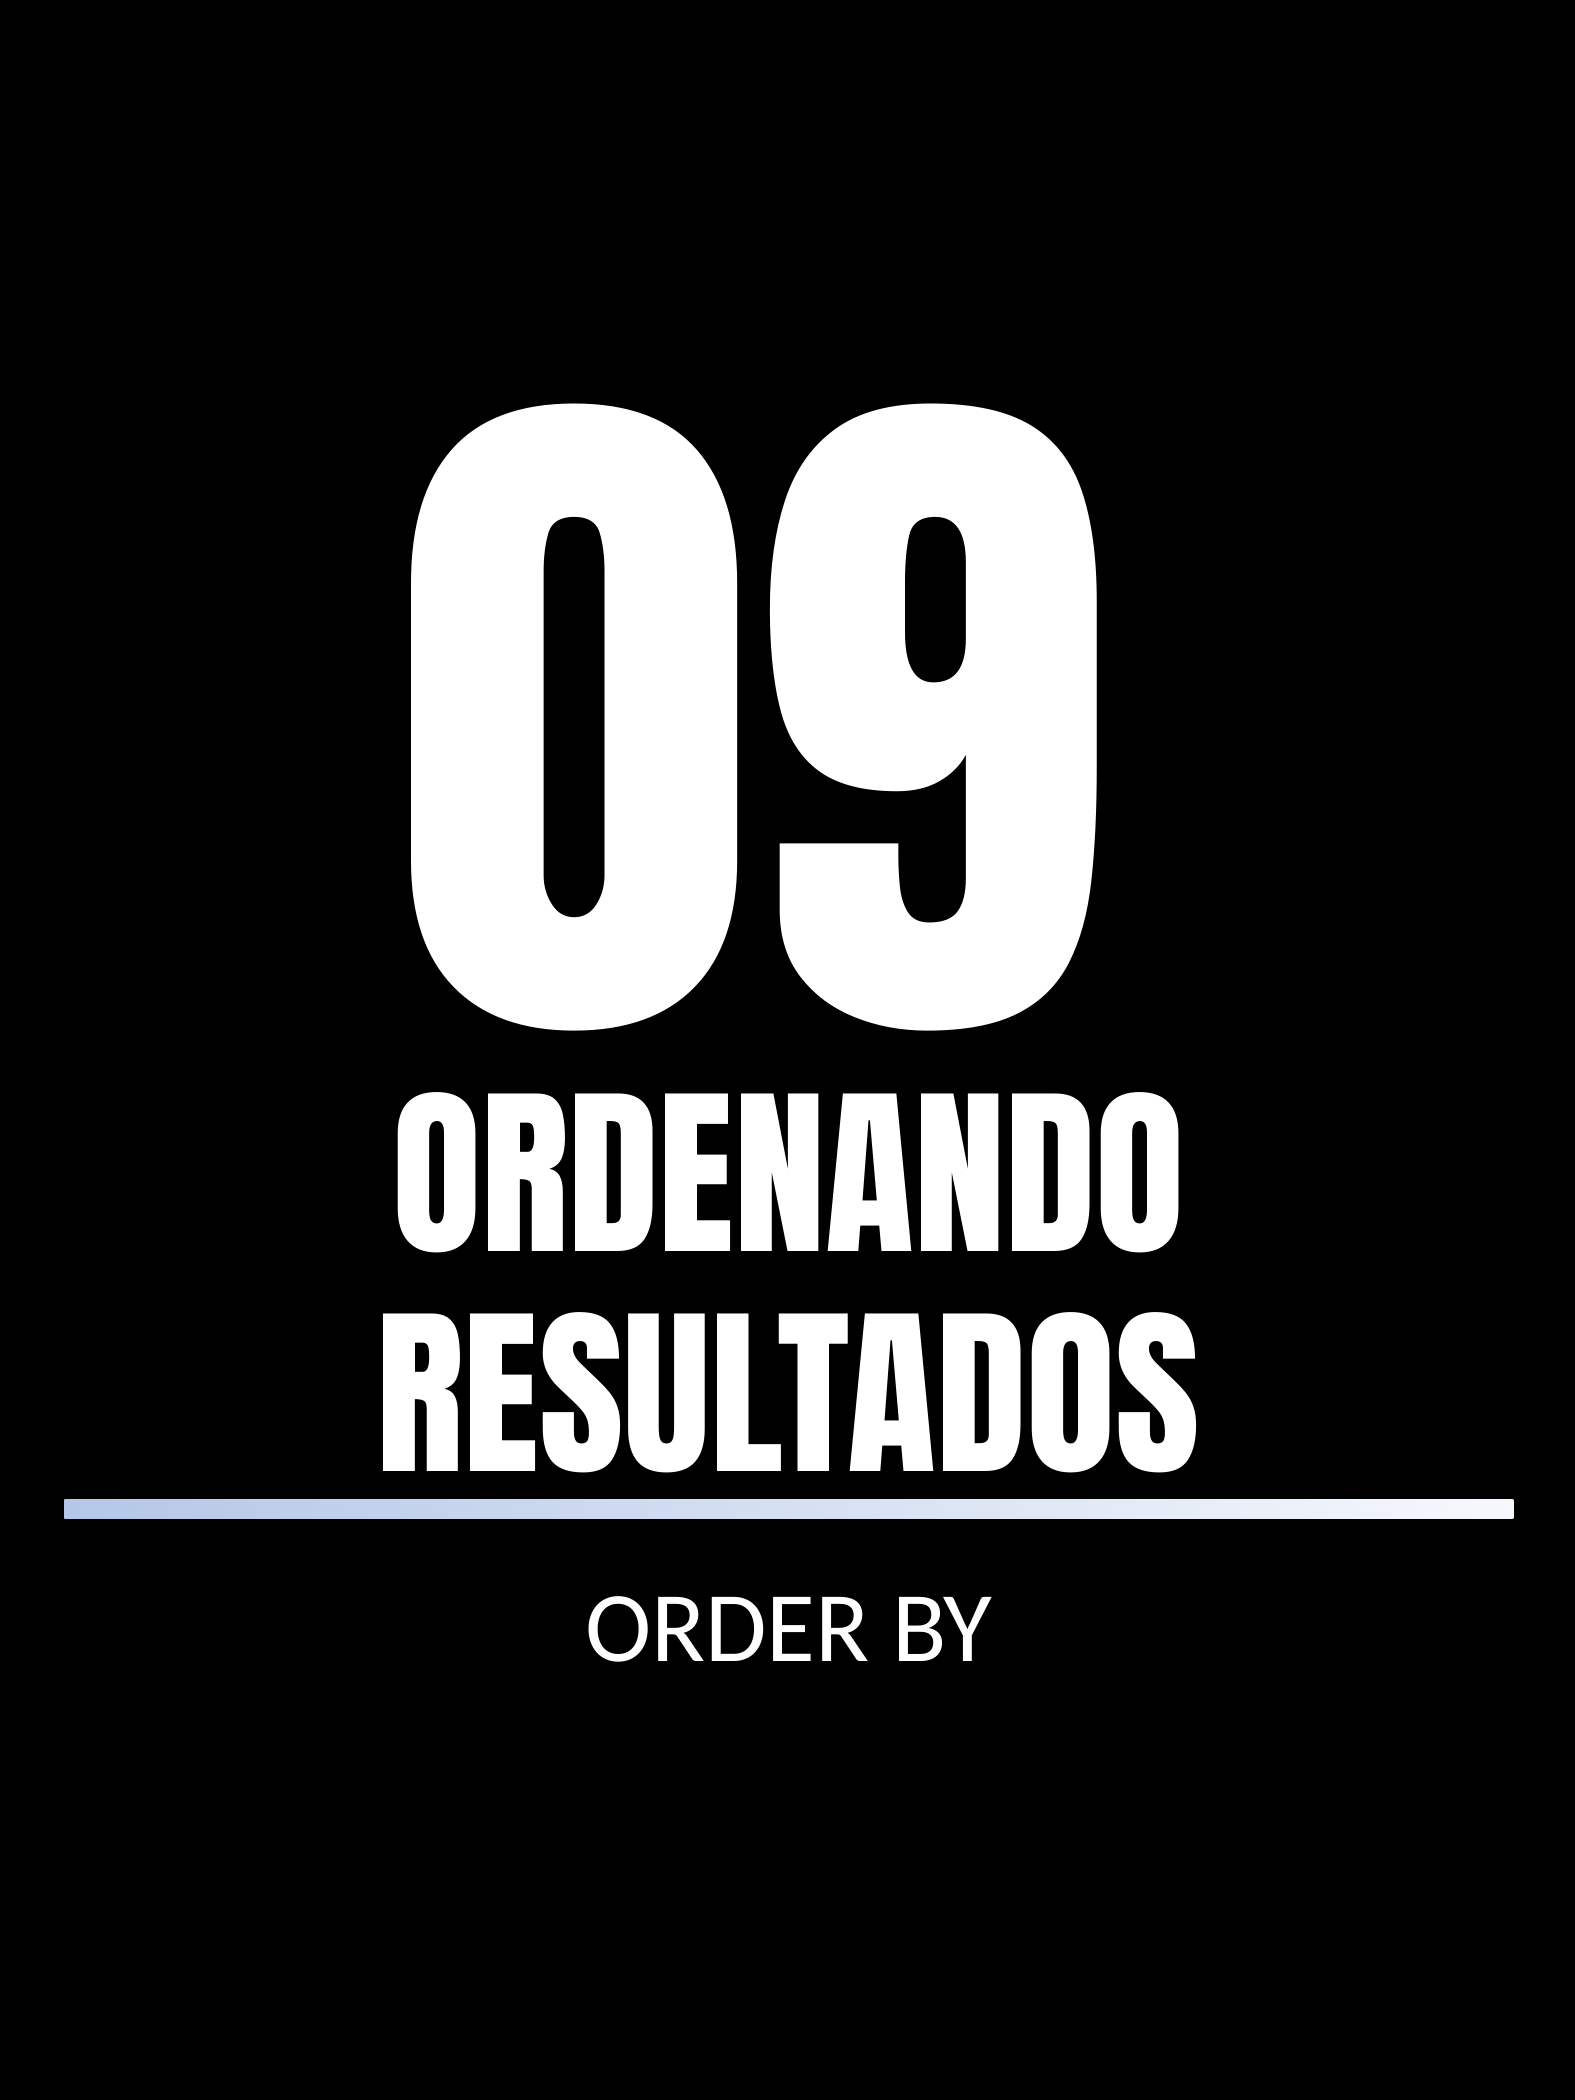

09
ORDENANDO RESULTADOS

ORDER BY

Comandos Básicos SQL - Vitor Gerevini
19